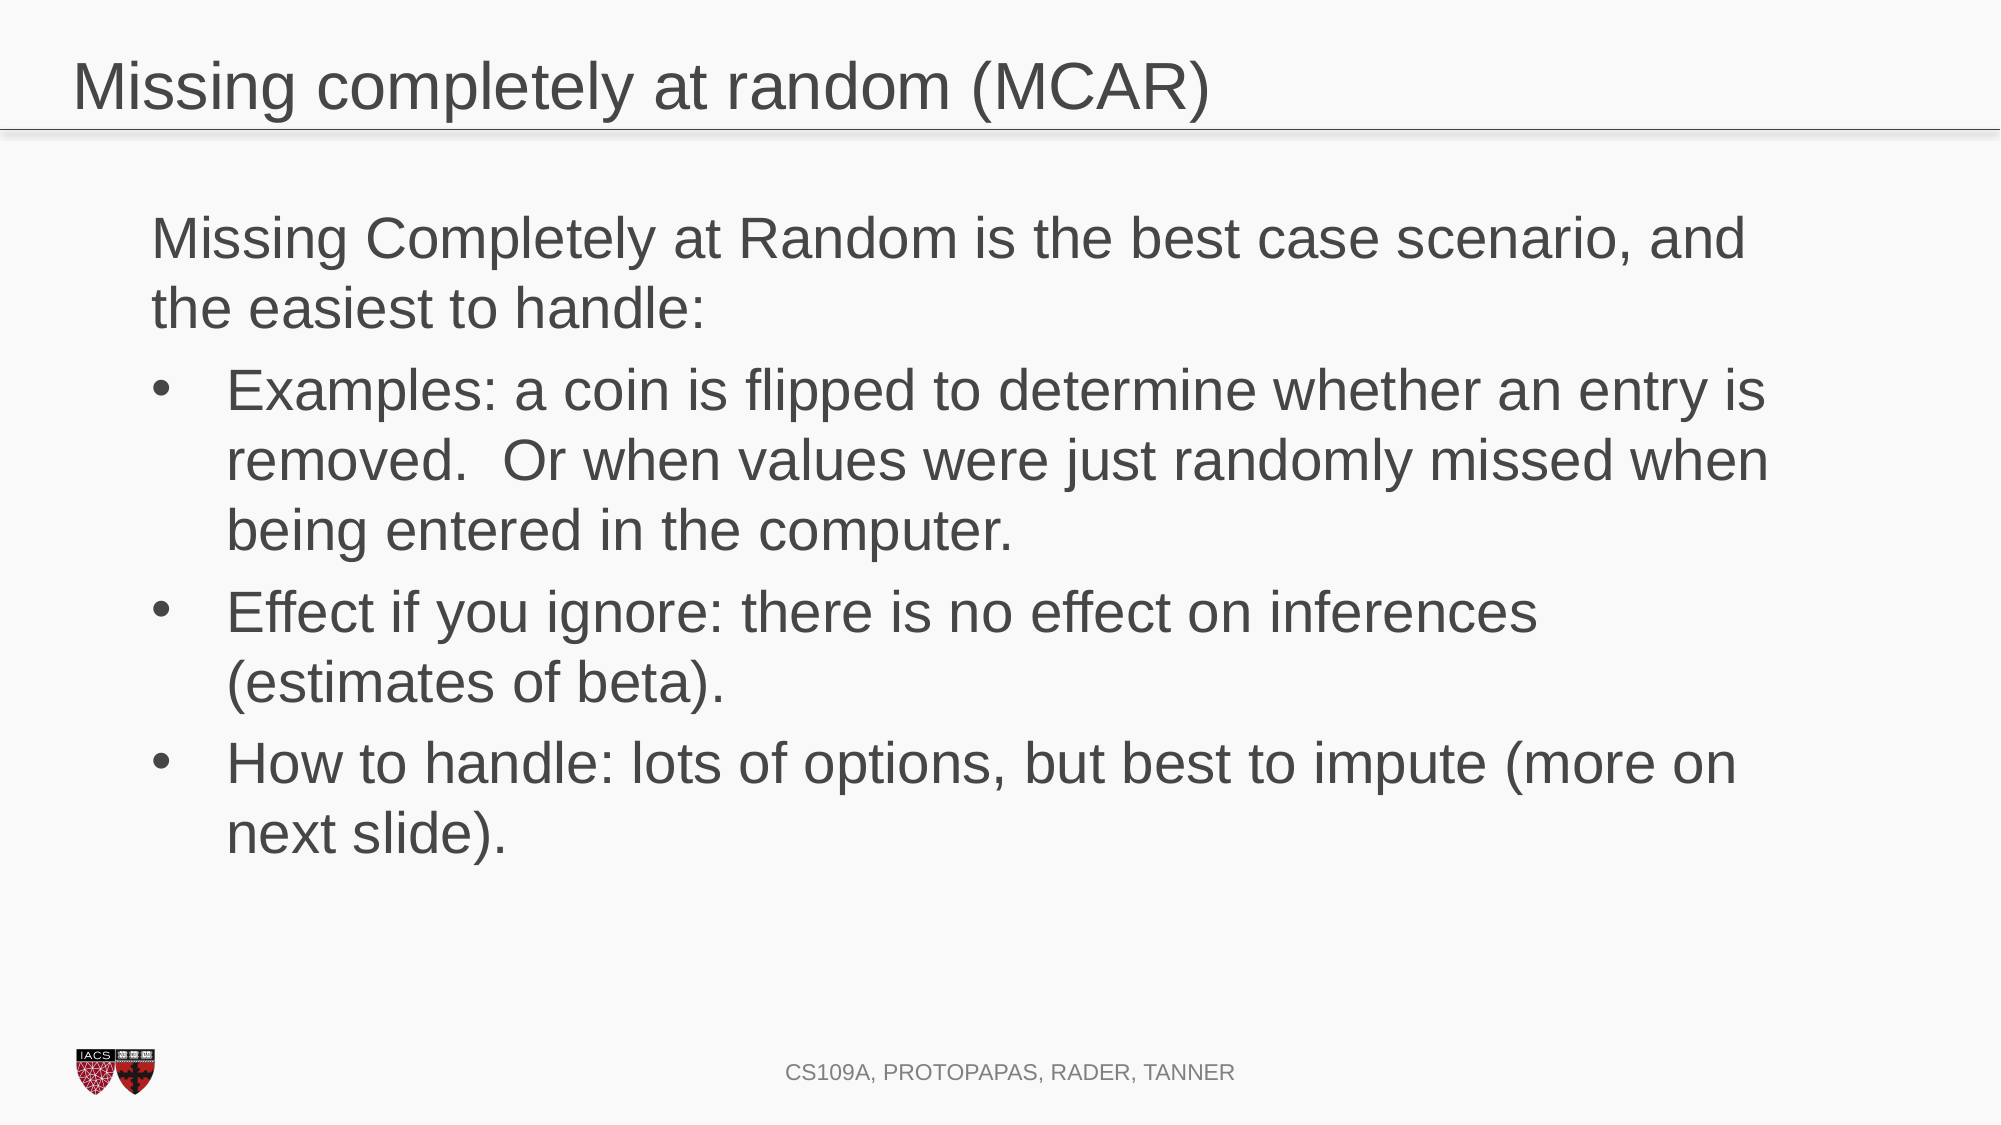

# Missing completely at random (MCAR)
Missing Completely at Random is the best case scenario, and the easiest to handle:
Examples: a coin is flipped to determine whether an entry is removed.  Or when values were just randomly missed when being entered in the computer.
Effect if you ignore: there is no effect on inferences (estimates of beta).
How to handle: lots of options, but best to impute (more on next slide).